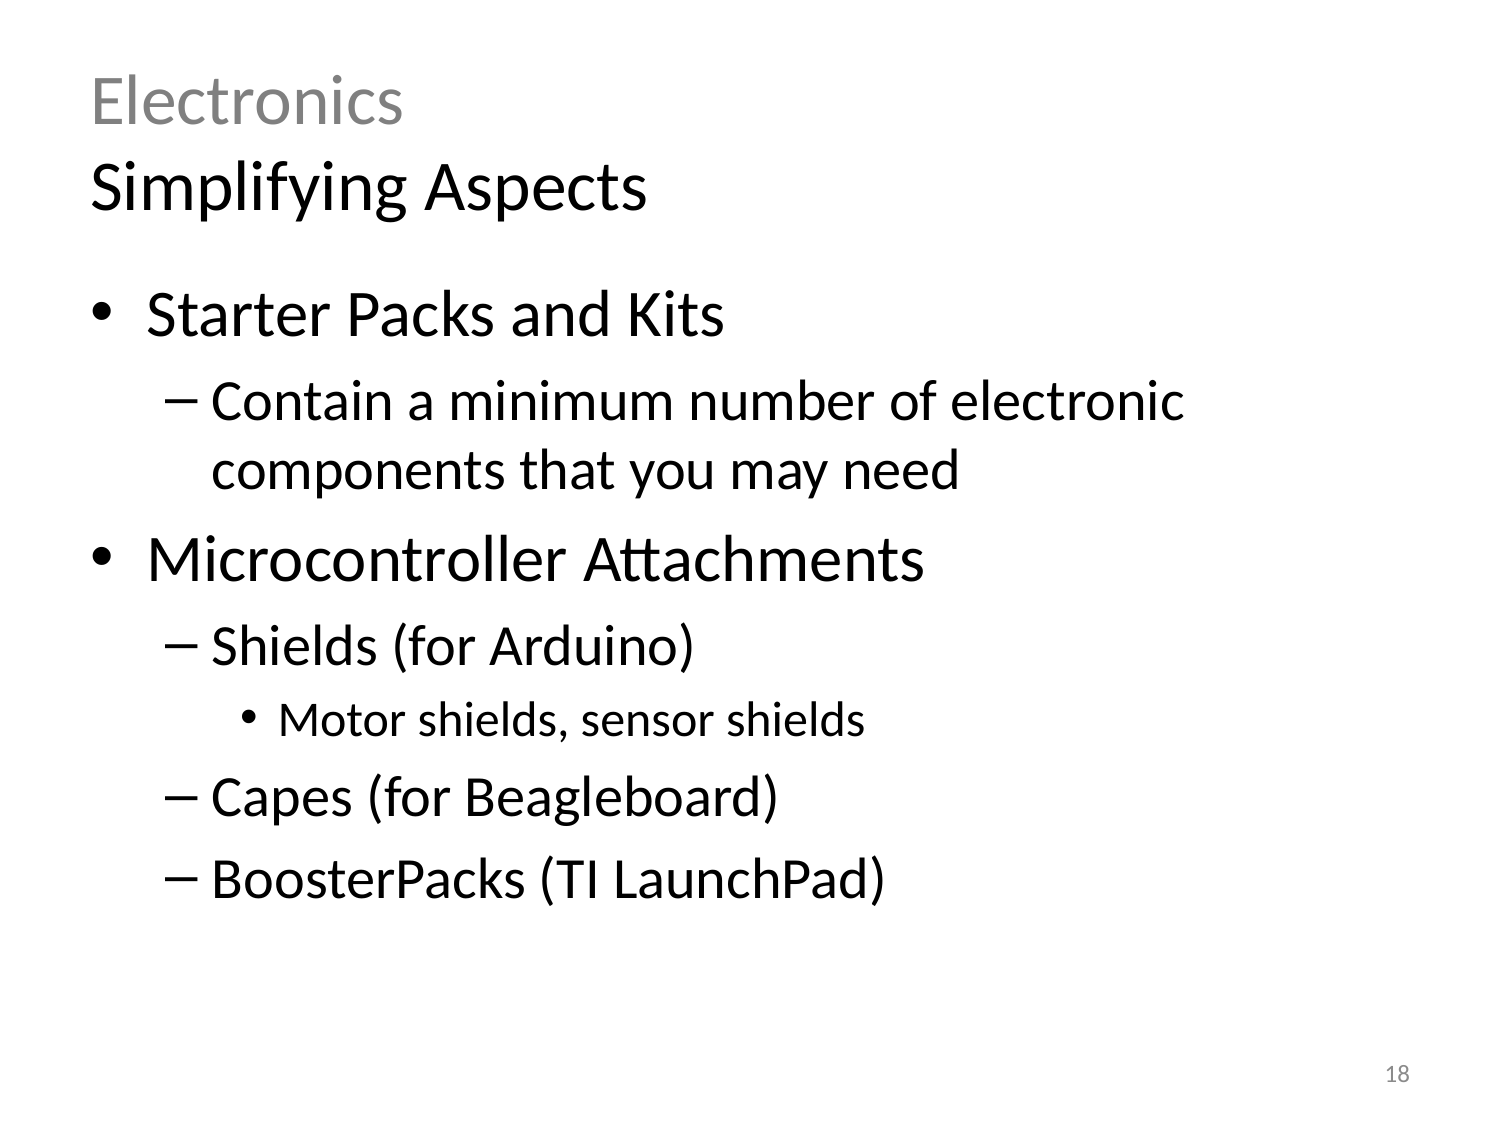

# Electronics Simplifying Aspects
Starter Packs and Kits
Contain a minimum number of electronic components that you may need
Microcontroller Attachments
Shields (for Arduino)
Motor shields, sensor shields
Capes (for Beagleboard)
BoosterPacks (TI LaunchPad)
18